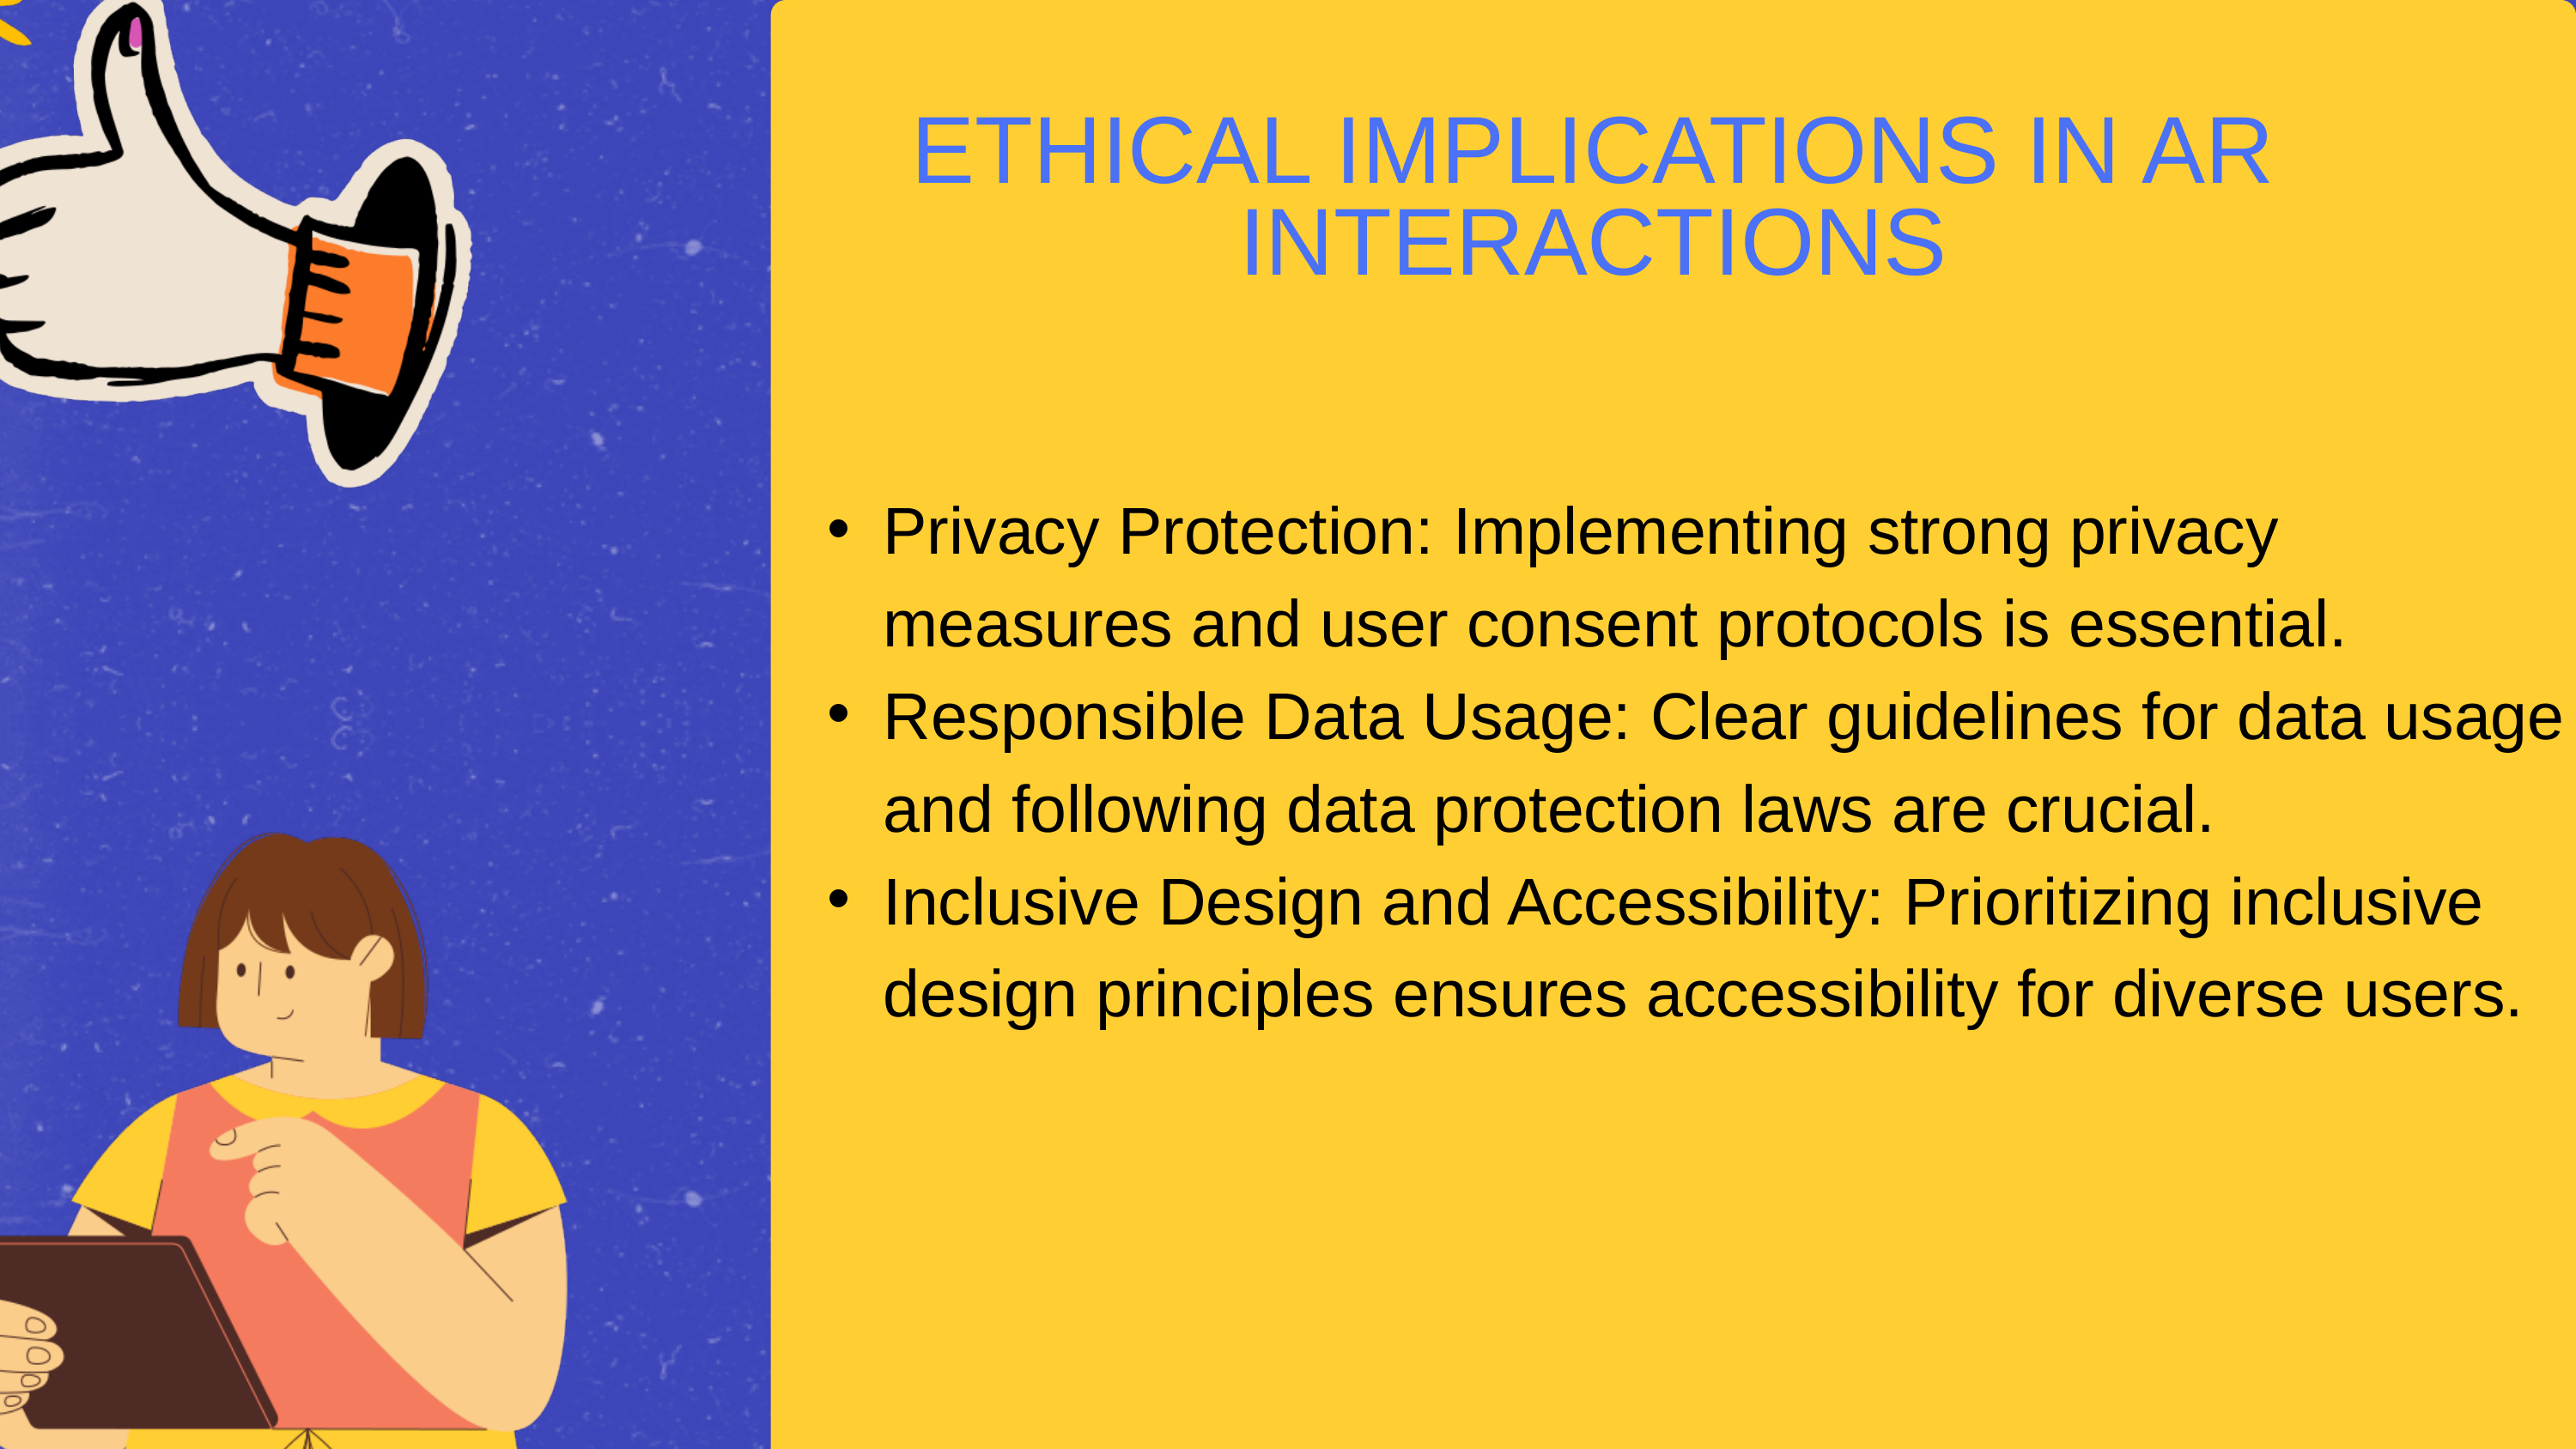

ETHICAL IMPLICATIONS IN AR INTERACTIONS
Privacy Protection: Implementing strong privacy measures and user consent protocols is essential.
Responsible Data Usage: Clear guidelines for data usage and following data protection laws are crucial.
Inclusive Design and Accessibility: Prioritizing inclusive design principles ensures accessibility for diverse users.